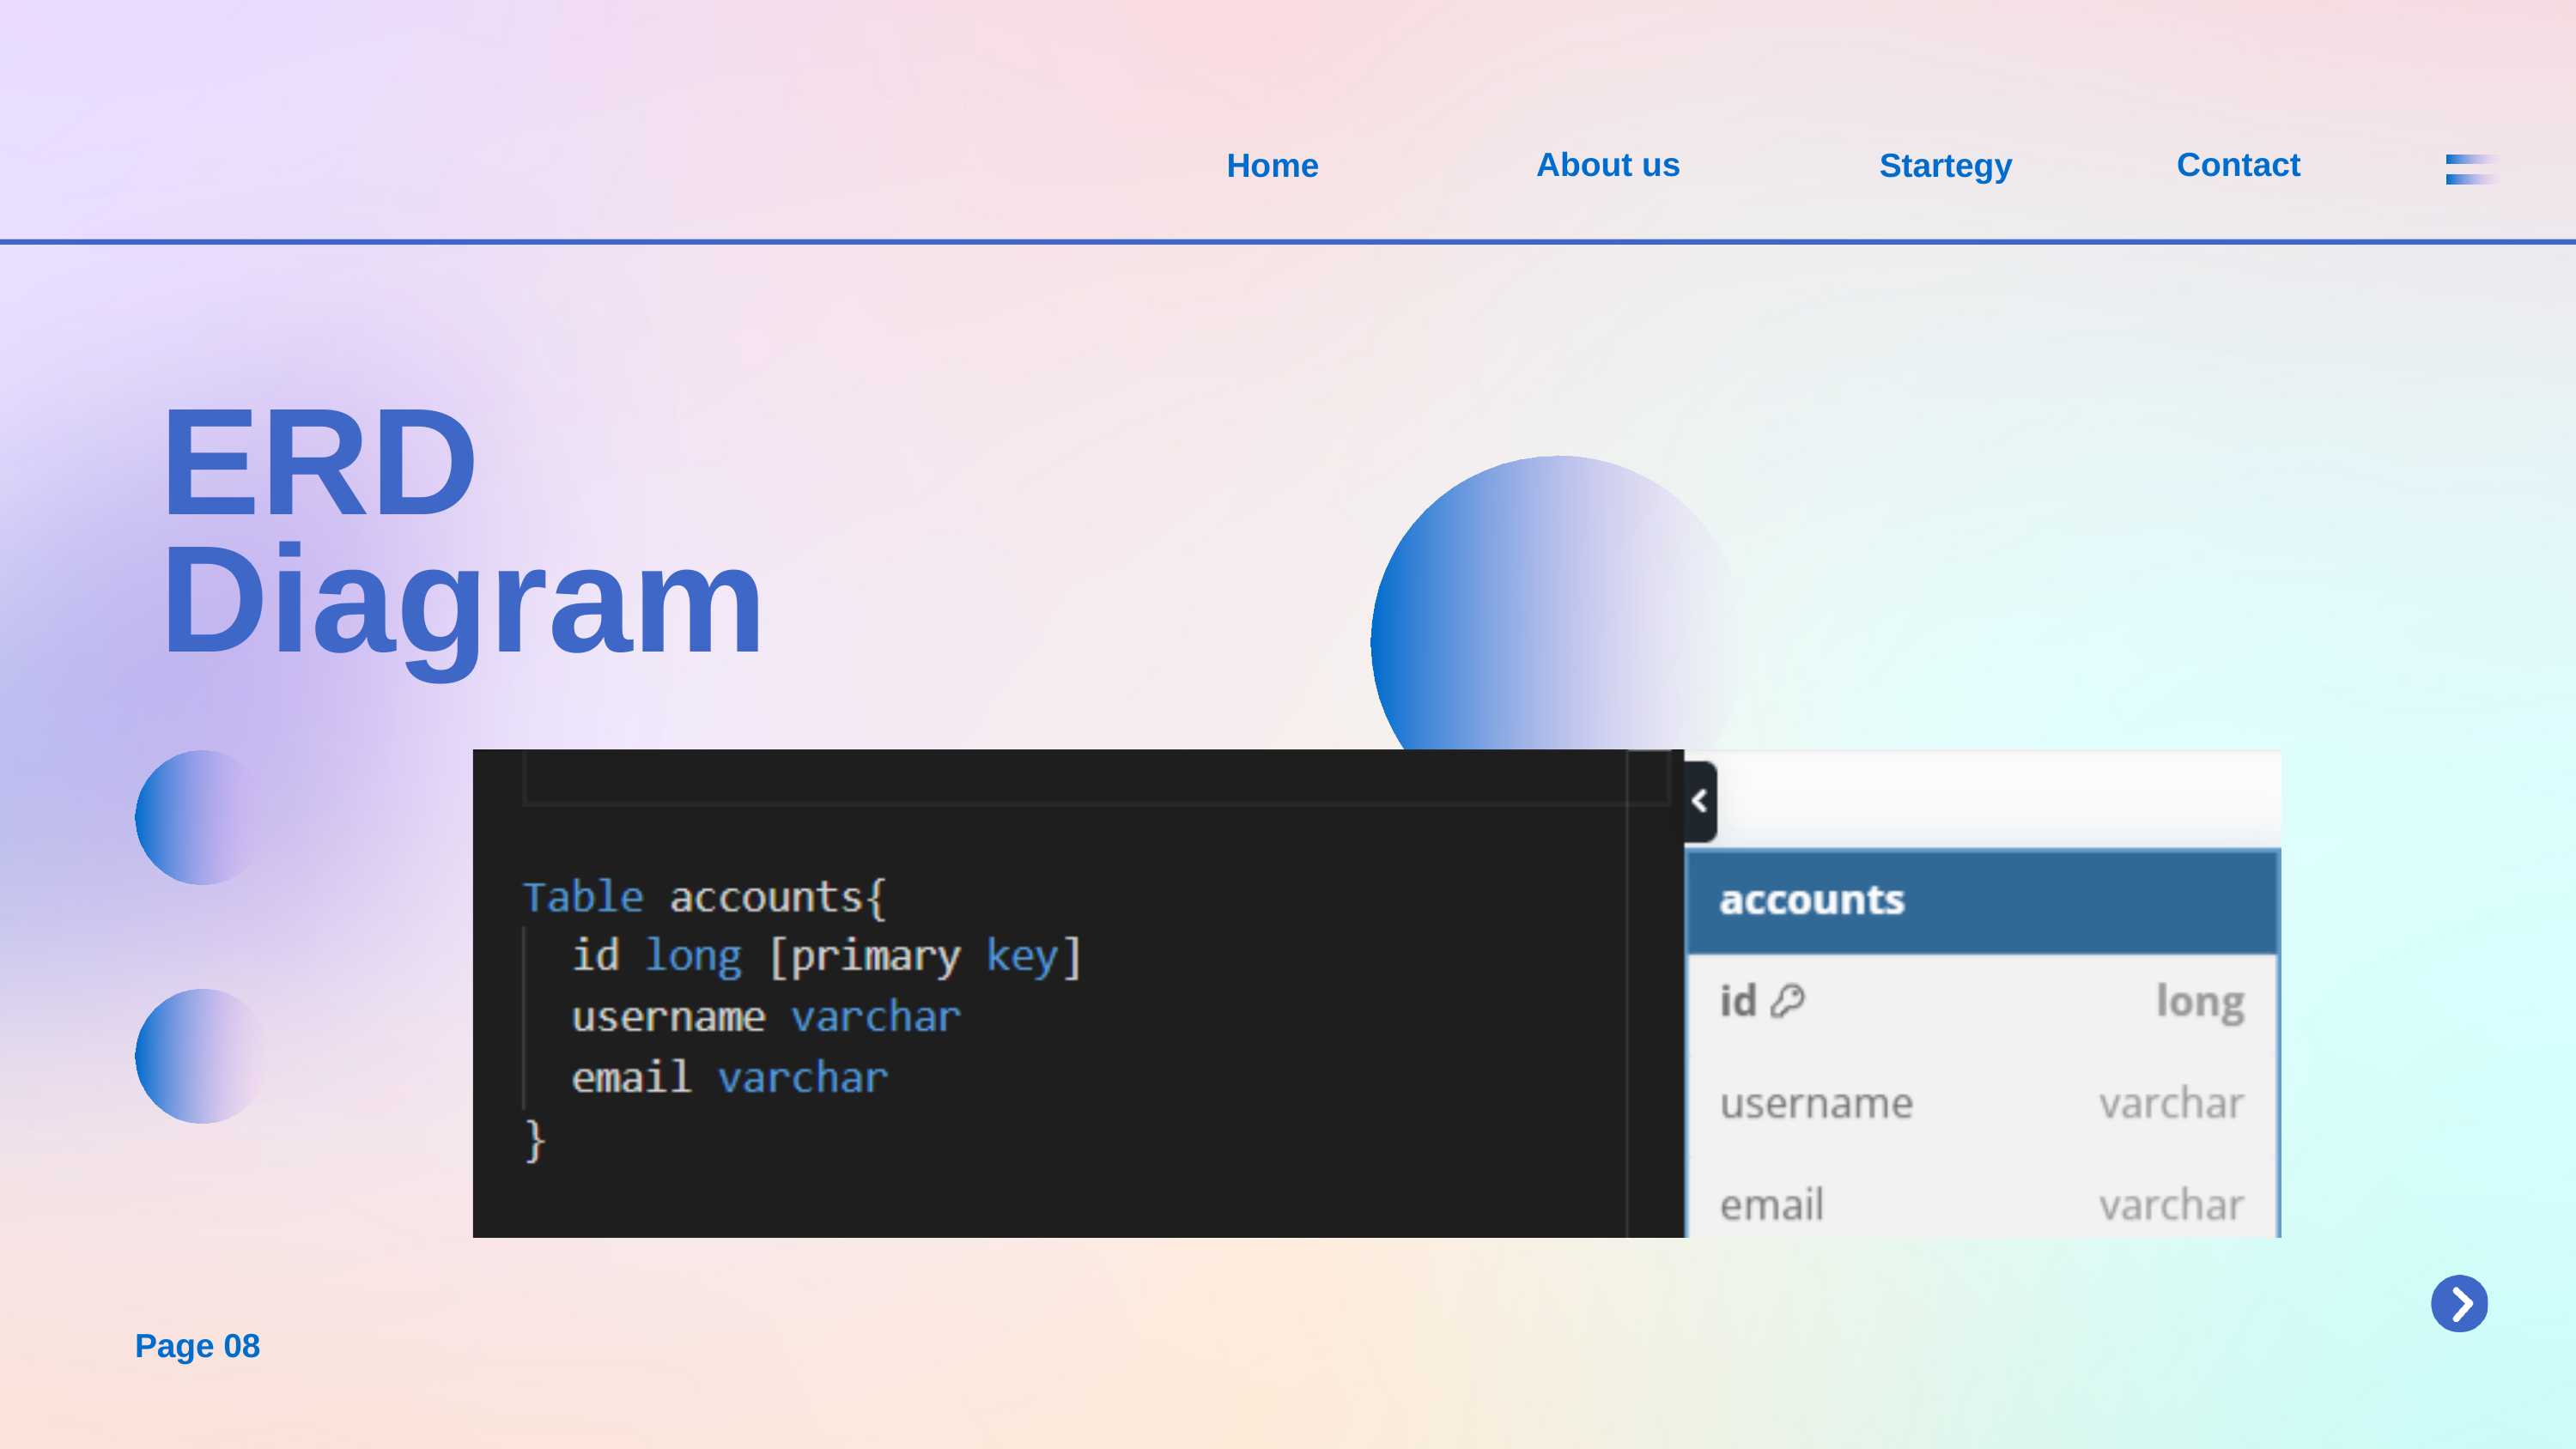

About us
Contact
Home
Startegy

ERD

Diagram

Page 08